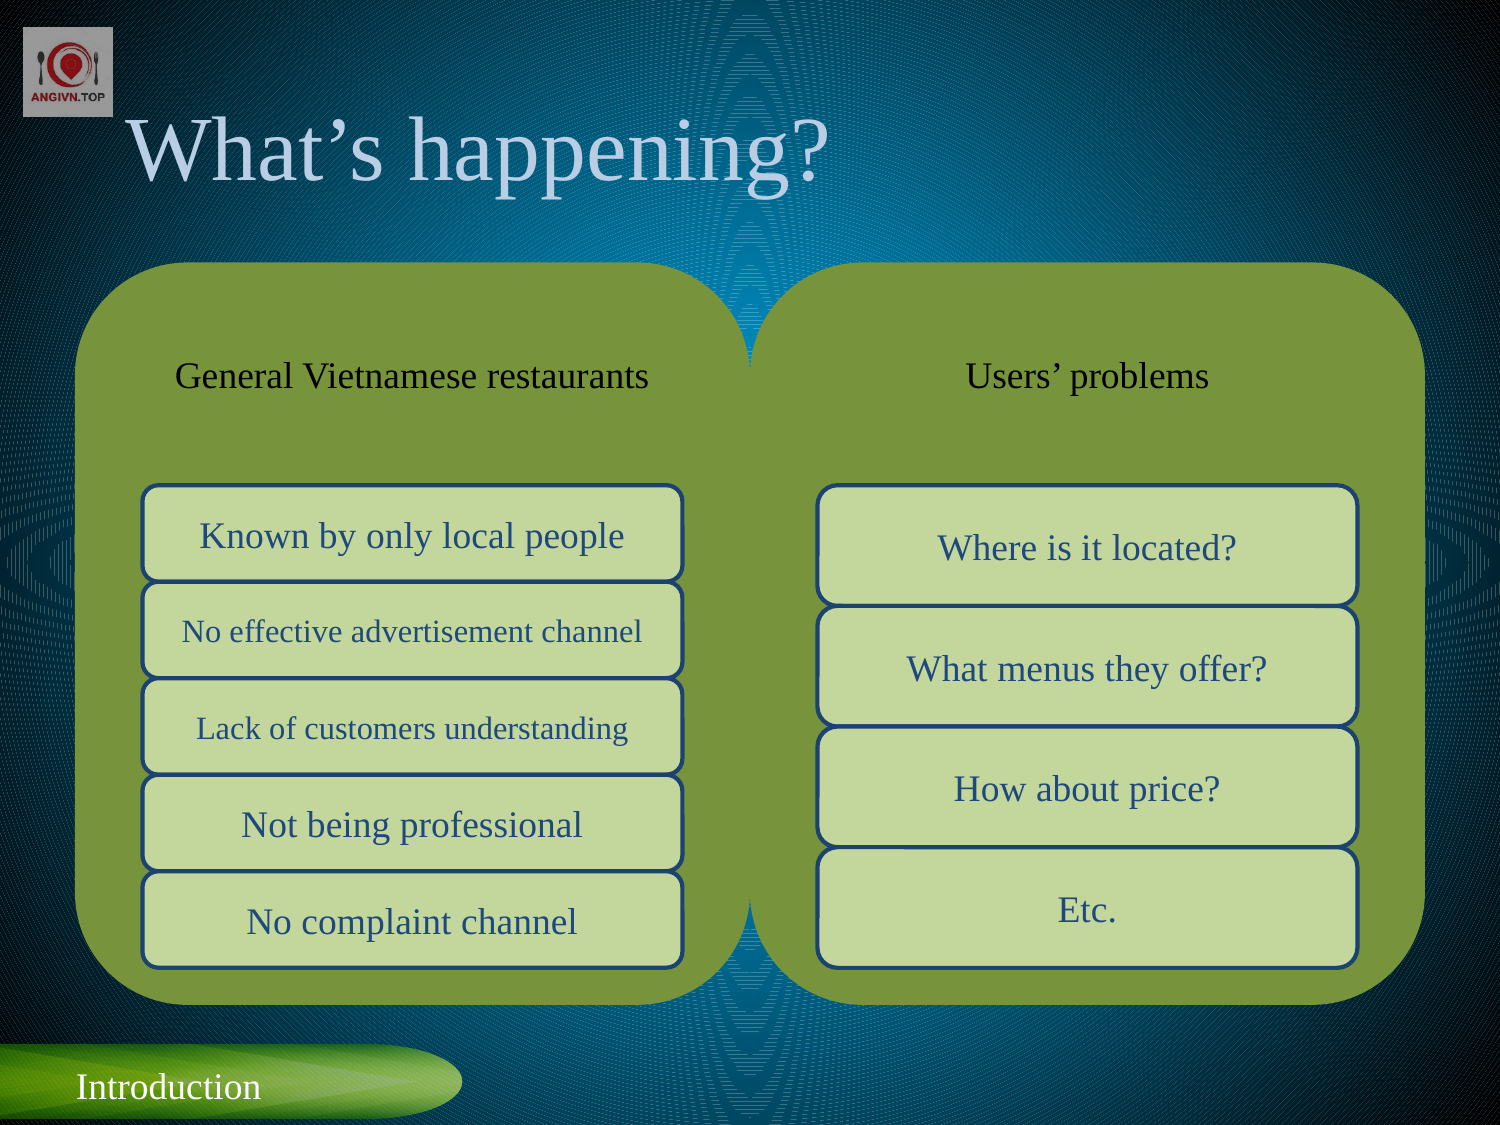

# What’s happening?
General Vietnamese restaurants
Known by only local people
No effective advertisement channel
Lack of customers understanding
Not being professional
No complaint channel
Users’ problems
Where is it located?
What menus they offer?
How about price?
Etc.
Introduction